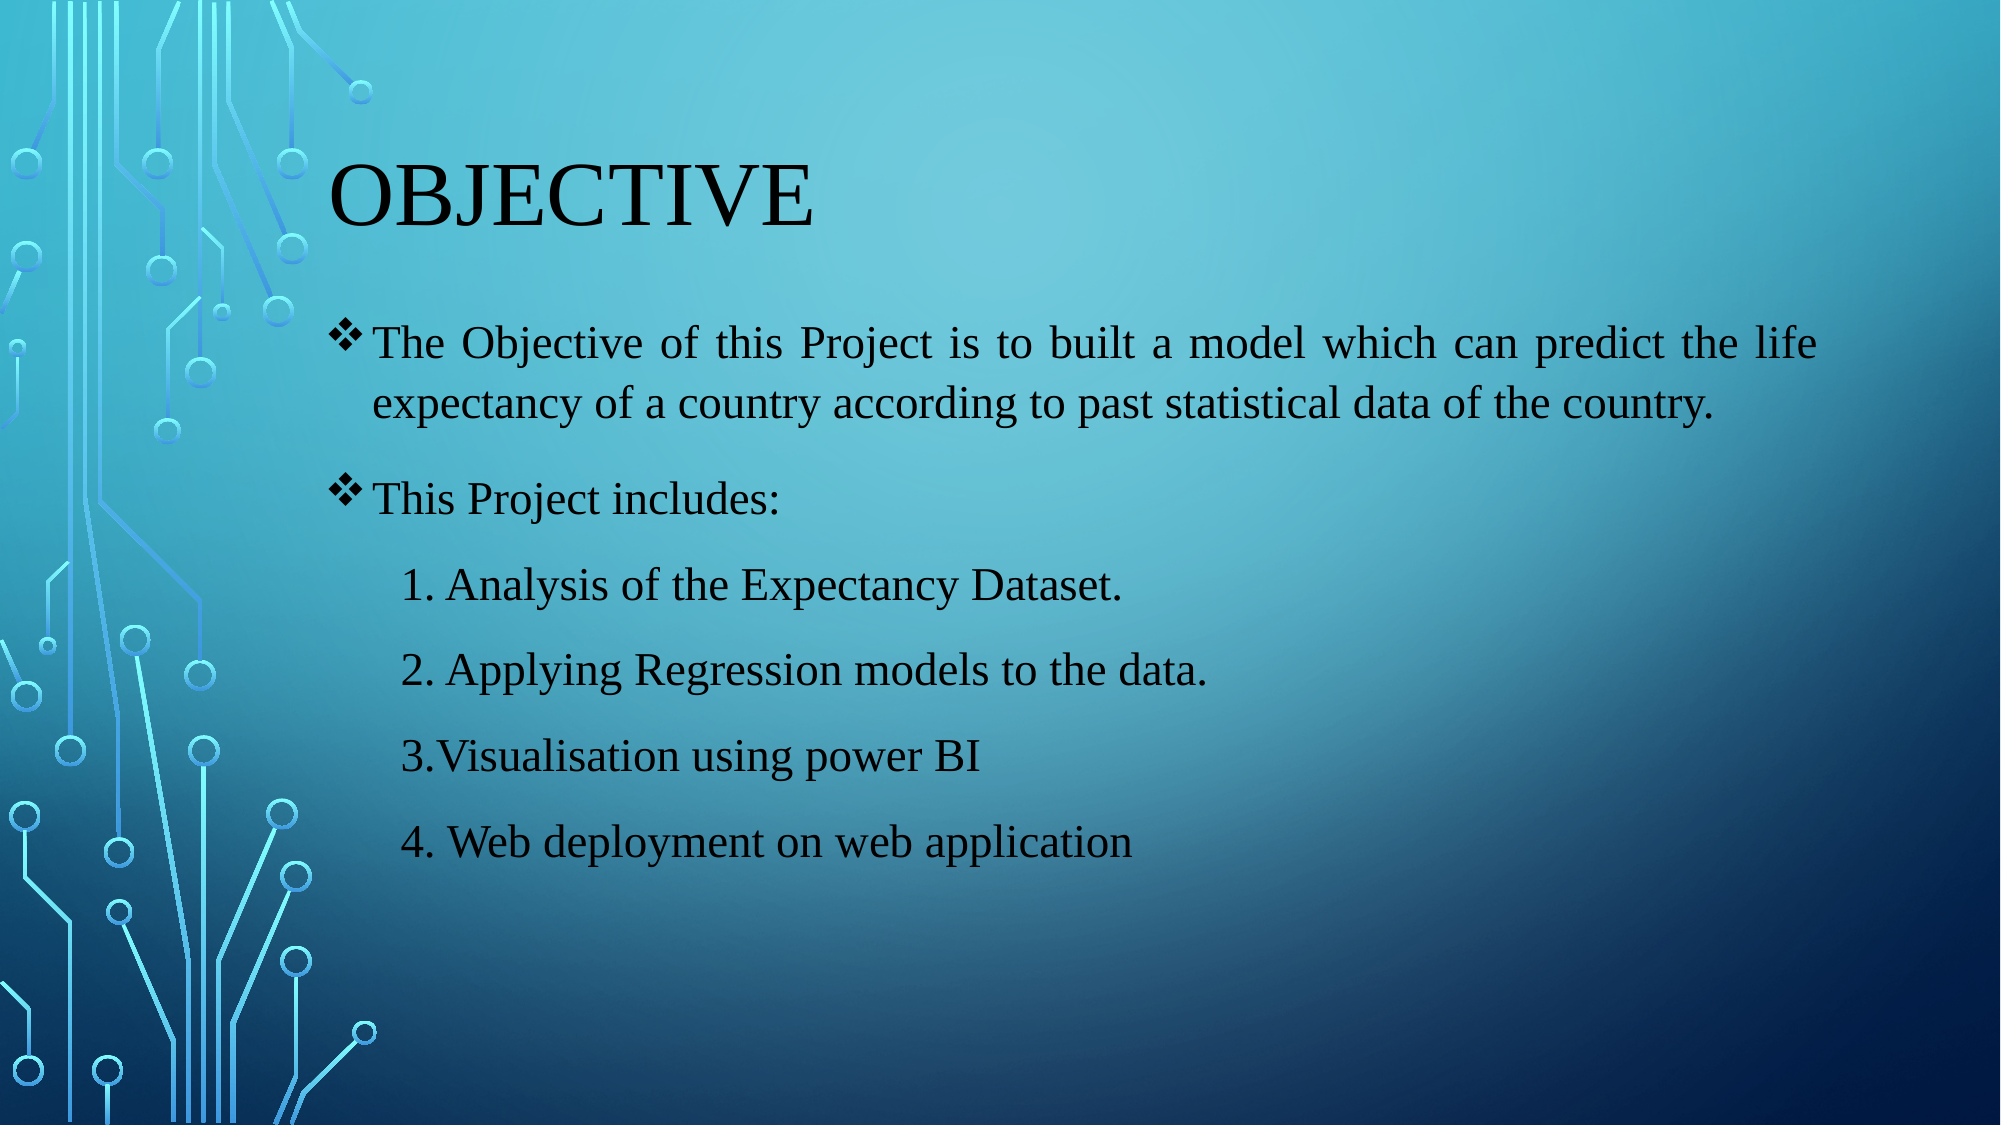

OBJECTIVE
The Objective of this Project is to built a model which can predict the life expectancy of a country according to past statistical data of the country.
This Project includes:
1. Analysis of the Expectancy Dataset.
2. Applying Regression models to the data.
3.Visualisation using power BI
4. Web deployment on web application